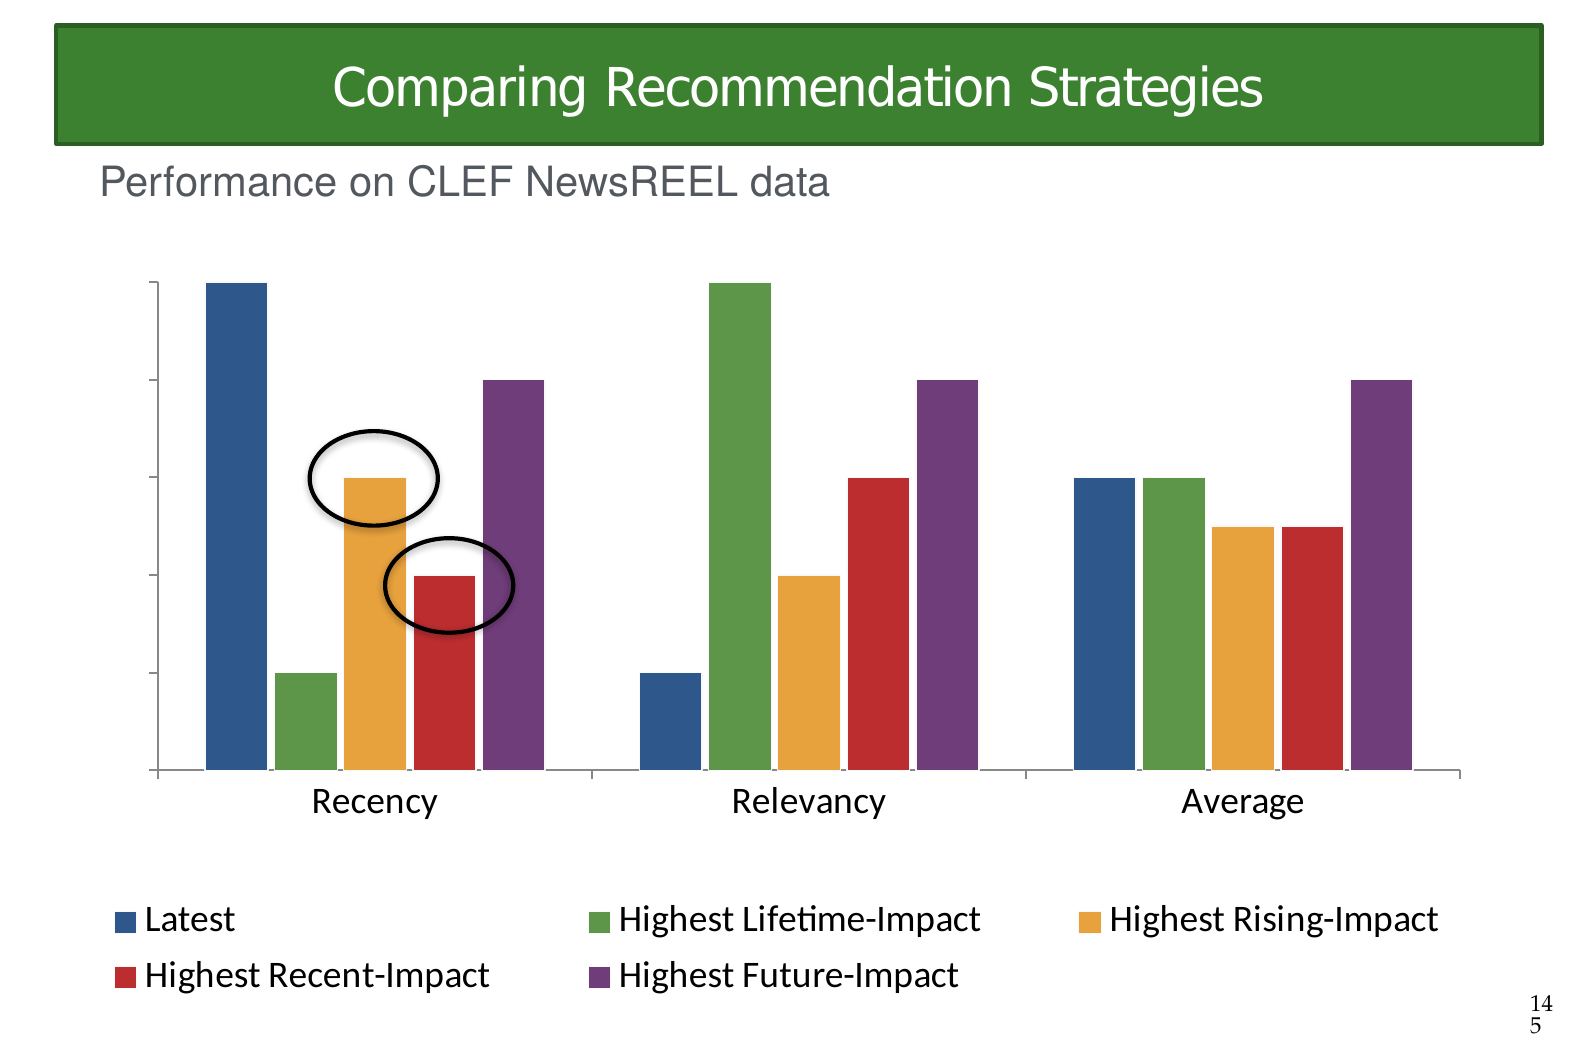

# Comparing Recommendation Strategies
Performance on CLEF NewsREEL data

### Chart

| Category | Latest | Highest Lifetime-Impact | Highest Rising-Impact | Highest Recent-Impact | Highest Future-Impact |
|---|---|---|---|---|---|
| Recency | 5.0 | 1.0 | 3.0 | 2.0 | 4.0 |
| Relevancy | 1.0 | 5.0 | 2.0 | 3.0 | 4.0 |
| Average | 3.0 | 3.0 | 2.5 | 2.5 | 4.0 |

145